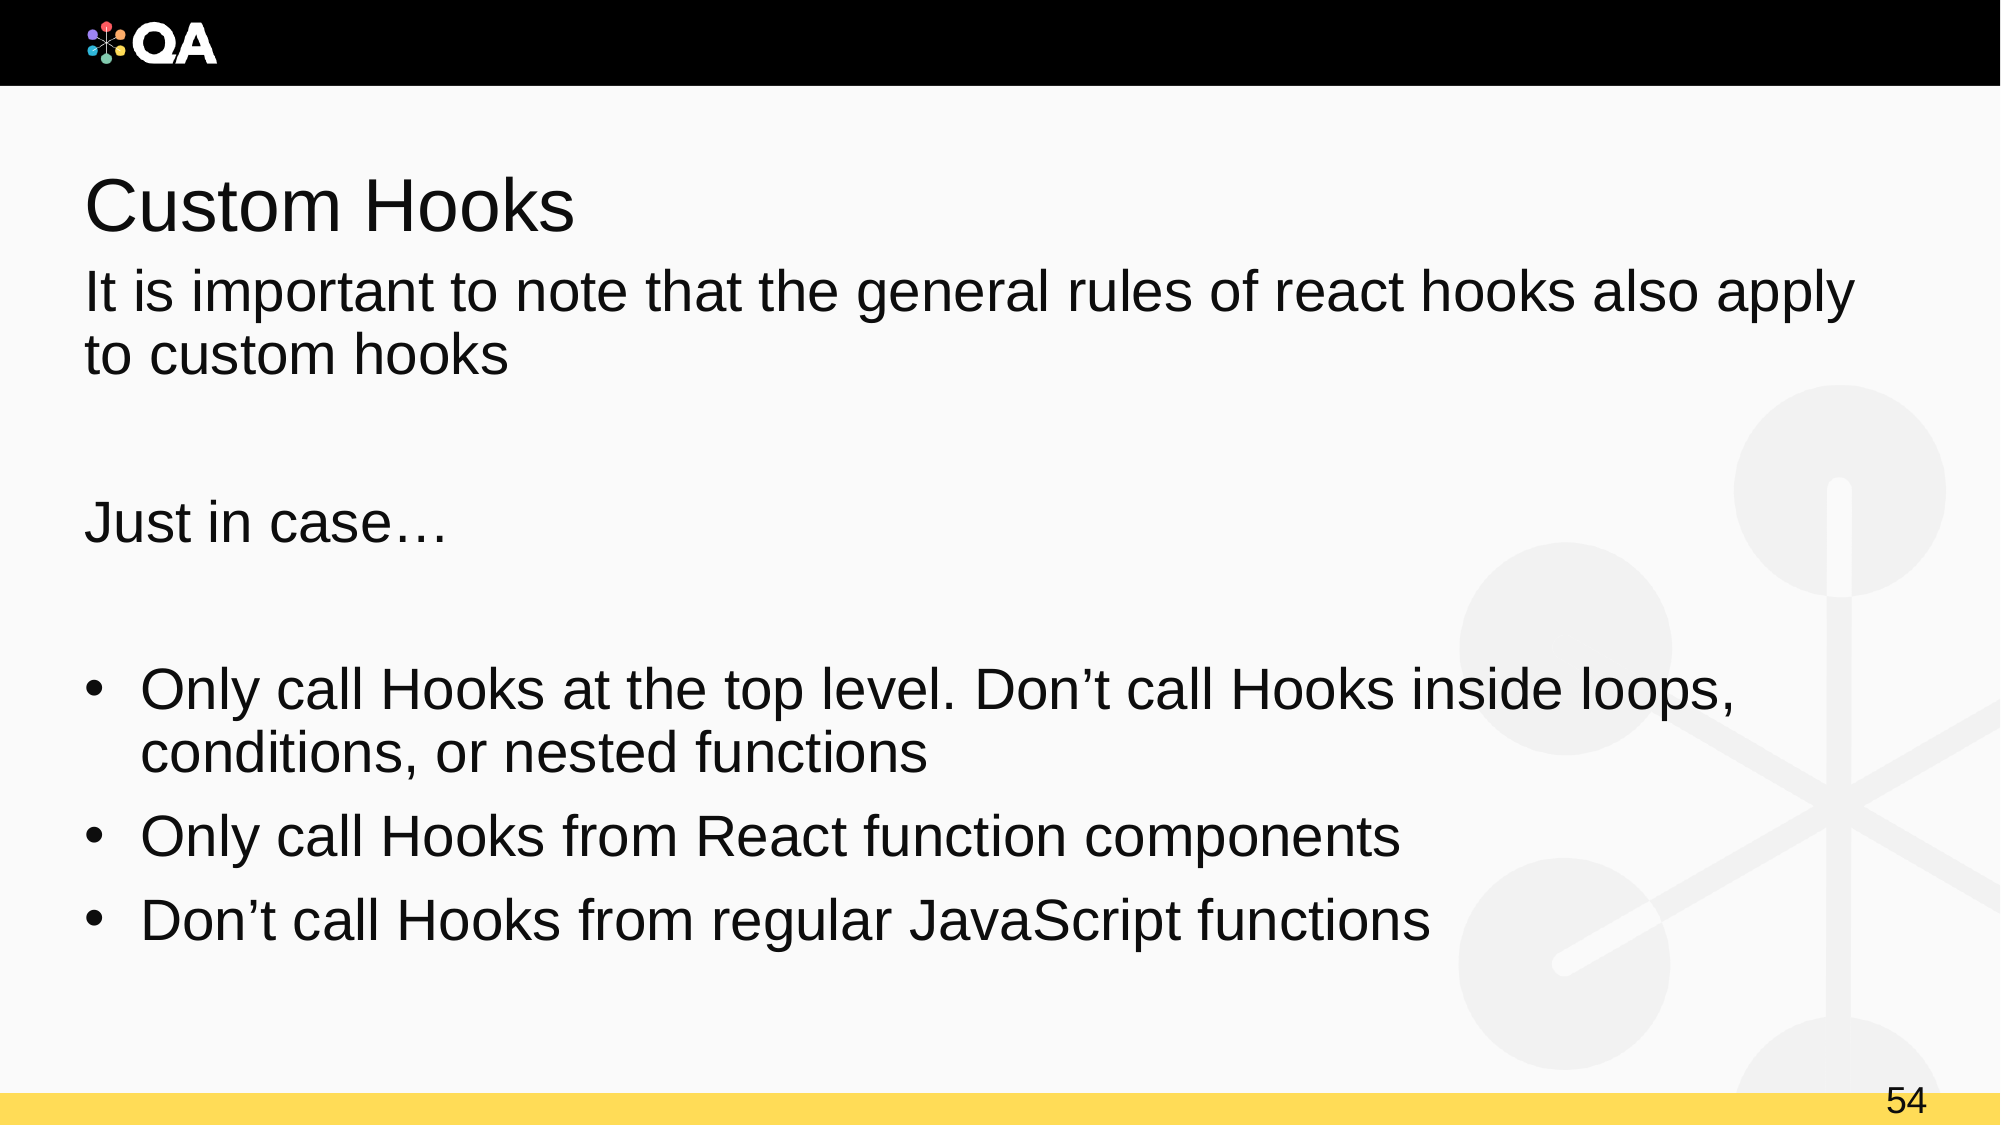

# Custom Hooks

It is important to note that the general rules of react hooks also apply to custom hooks

Just in case…

Only call Hooks at the top level. Don’t call Hooks inside loops, conditions, or nested functions
Only call Hooks from React function components
Don’t call Hooks from regular JavaScript functions

54